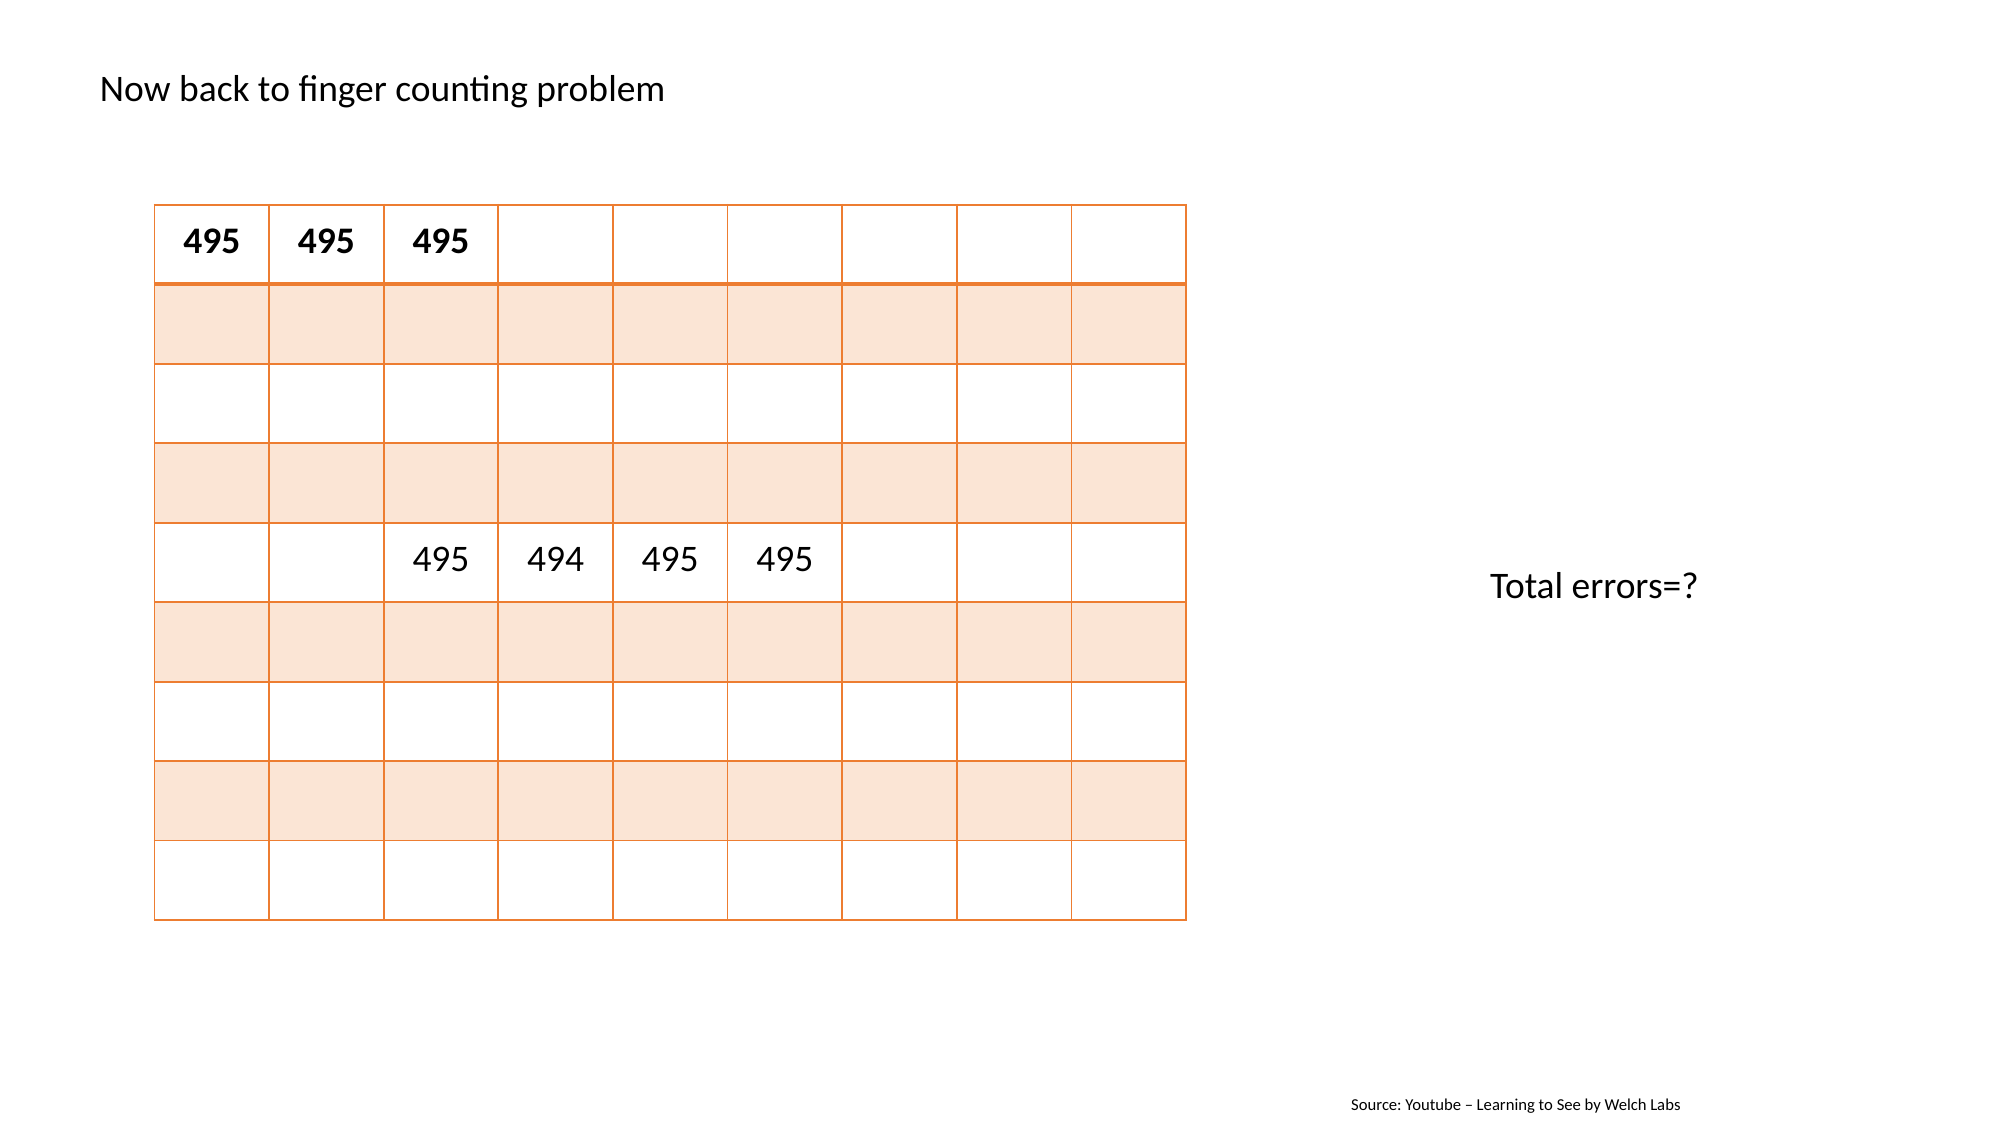

Now back to finger counting problem
| 495 | 495 | 495 |  |  |  |  |  |  |
| --- | --- | --- | --- | --- | --- | --- | --- | --- |
|  |  |  |  |  |  |  |  |  |
|  |  |  |  |  |  |  |  |  |
|  |  |  |  |  |  |  |  |  |
|  |  | 495 | 494 | 495 | 495 |  |  |  |
|  |  |  |  |  |  |  |  |  |
|  |  |  |  |  |  |  |  |  |
|  |  |  |  |  |  |  |  |  |
|  |  |  |  |  |  |  |  |  |
Total errors=?
Source: Youtube – Learning to See by Welch Labs